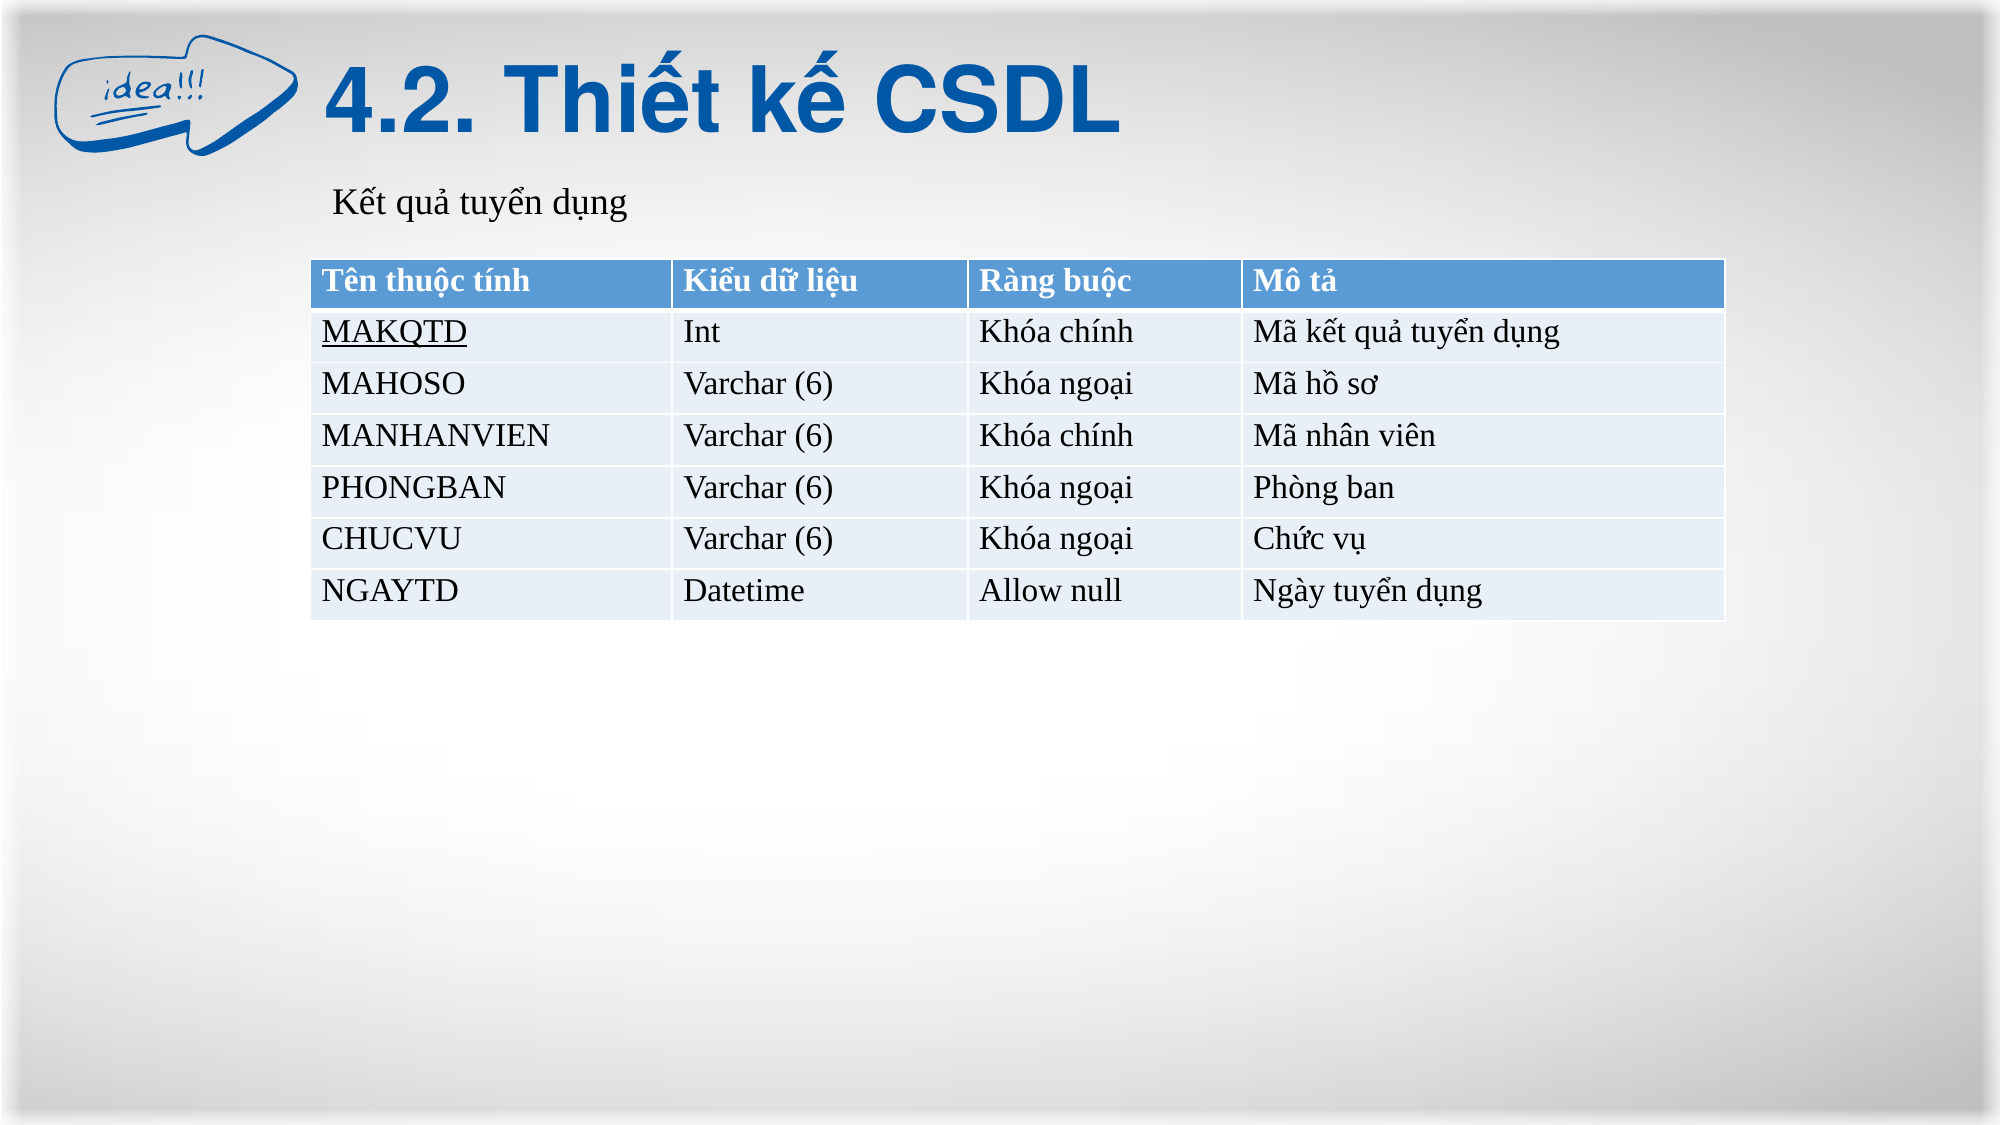

4.2. Thiết kế CSDL
Kết quả tuyển dụng
| Tên thuộc tính | Kiểu dữ liệu | Ràng buộc | Mô tả |
| --- | --- | --- | --- |
| MAKQTD | Int | Khóa chính | Mã kết quả tuyển dụng |
| MAHOSO | Varchar (6) | Khóa ngoại | Mã hồ sơ |
| MANHANVIEN | Varchar (6) | Khóa chính | Mã nhân viên |
| PHONGBAN | Varchar (6) | Khóa ngoại | Phòng ban |
| CHUCVU | Varchar (6) | Khóa ngoại | Chức vụ |
| NGAYTD | Datetime | Allow null | Ngày tuyển dụng |